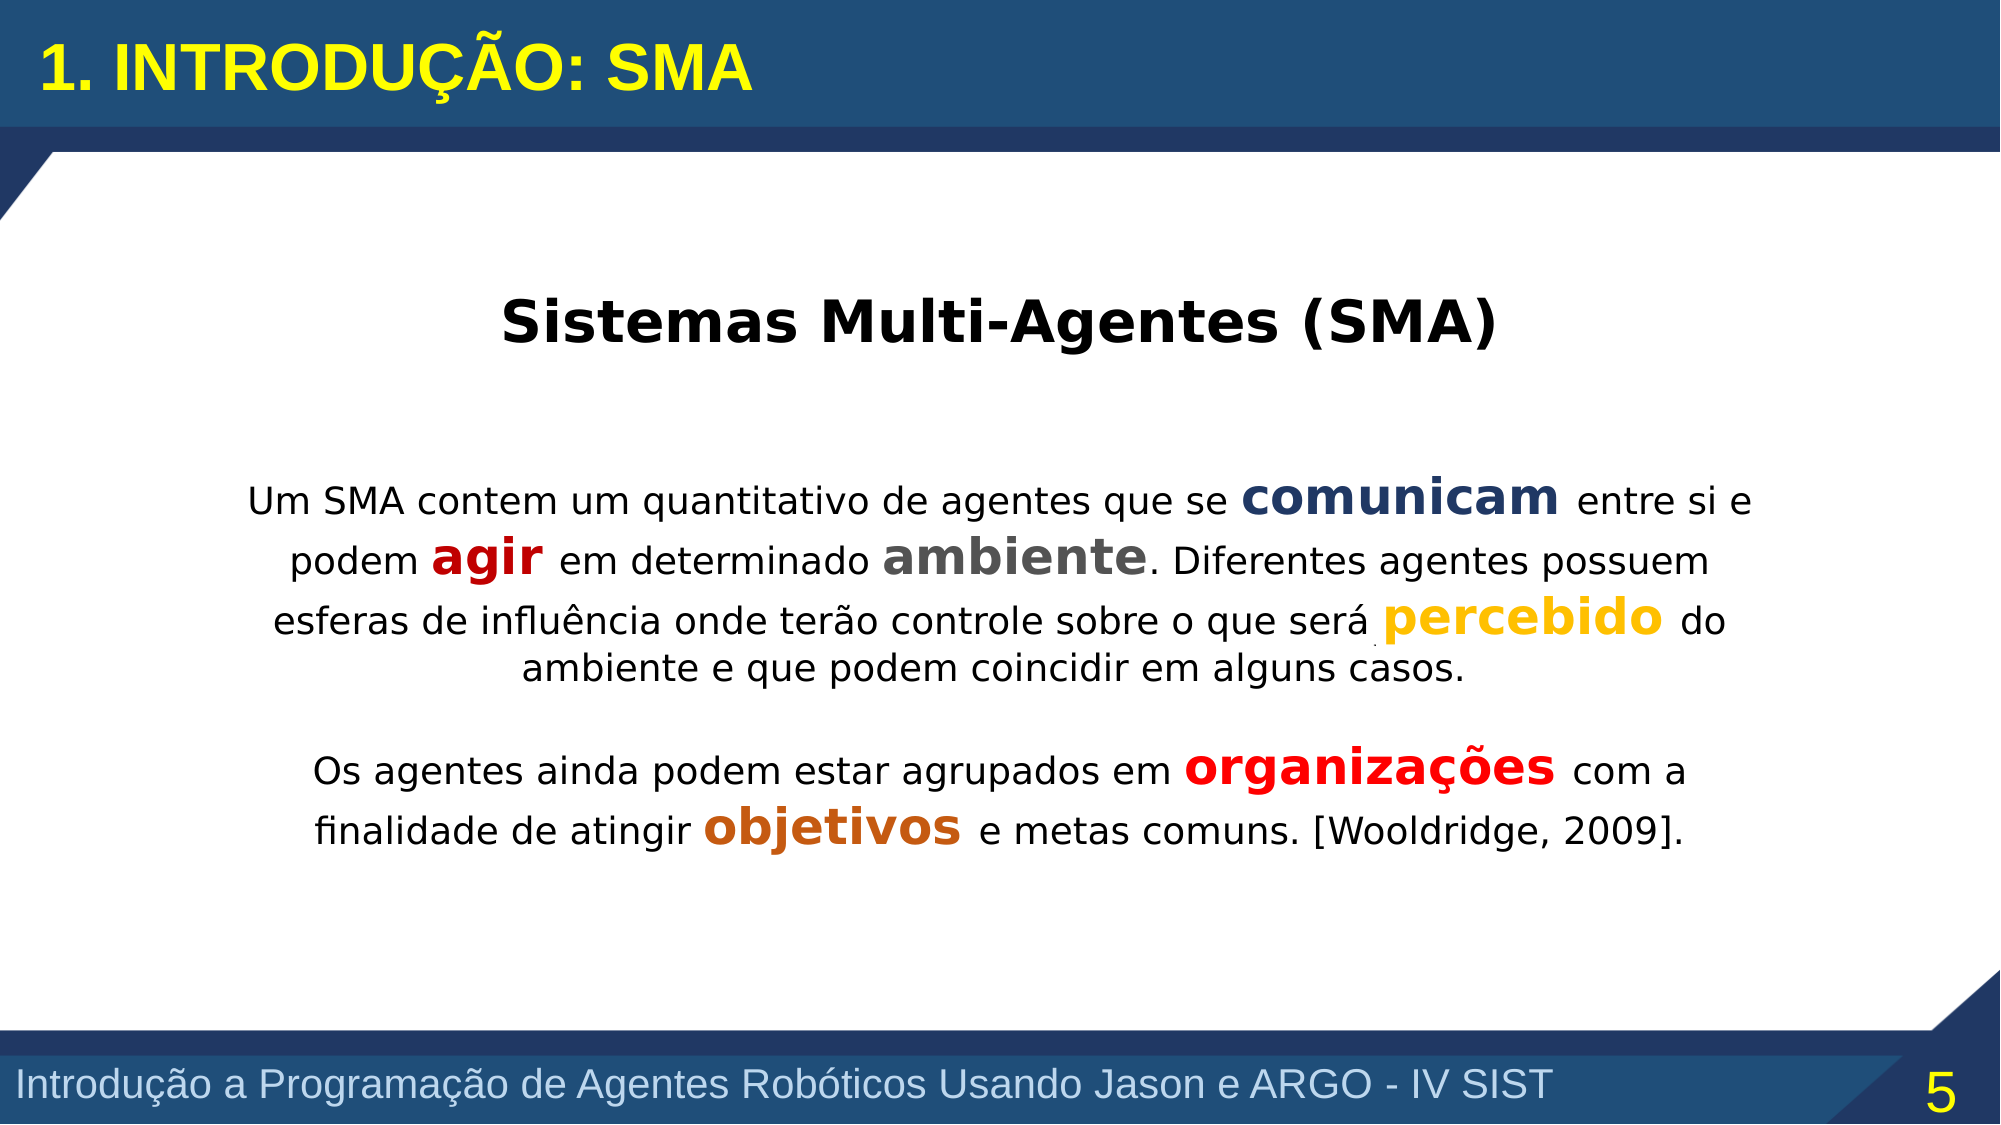

1. INTRODUÇÃO: SMA
Sistemas Multi-Agentes (SMA)
Um SMA contem um quantitativo de agentes que se comunicam entre si e podem agir em determinado ambiente. Diferentes agentes possuem esferas de influência onde terão controle sobre o que será percebido do ambiente e que podem coincidir em alguns casos.

Os agentes ainda podem estar agrupados em organizações com a finalidade de atingir objetivos e metas comuns. [Wooldridge, 2009].